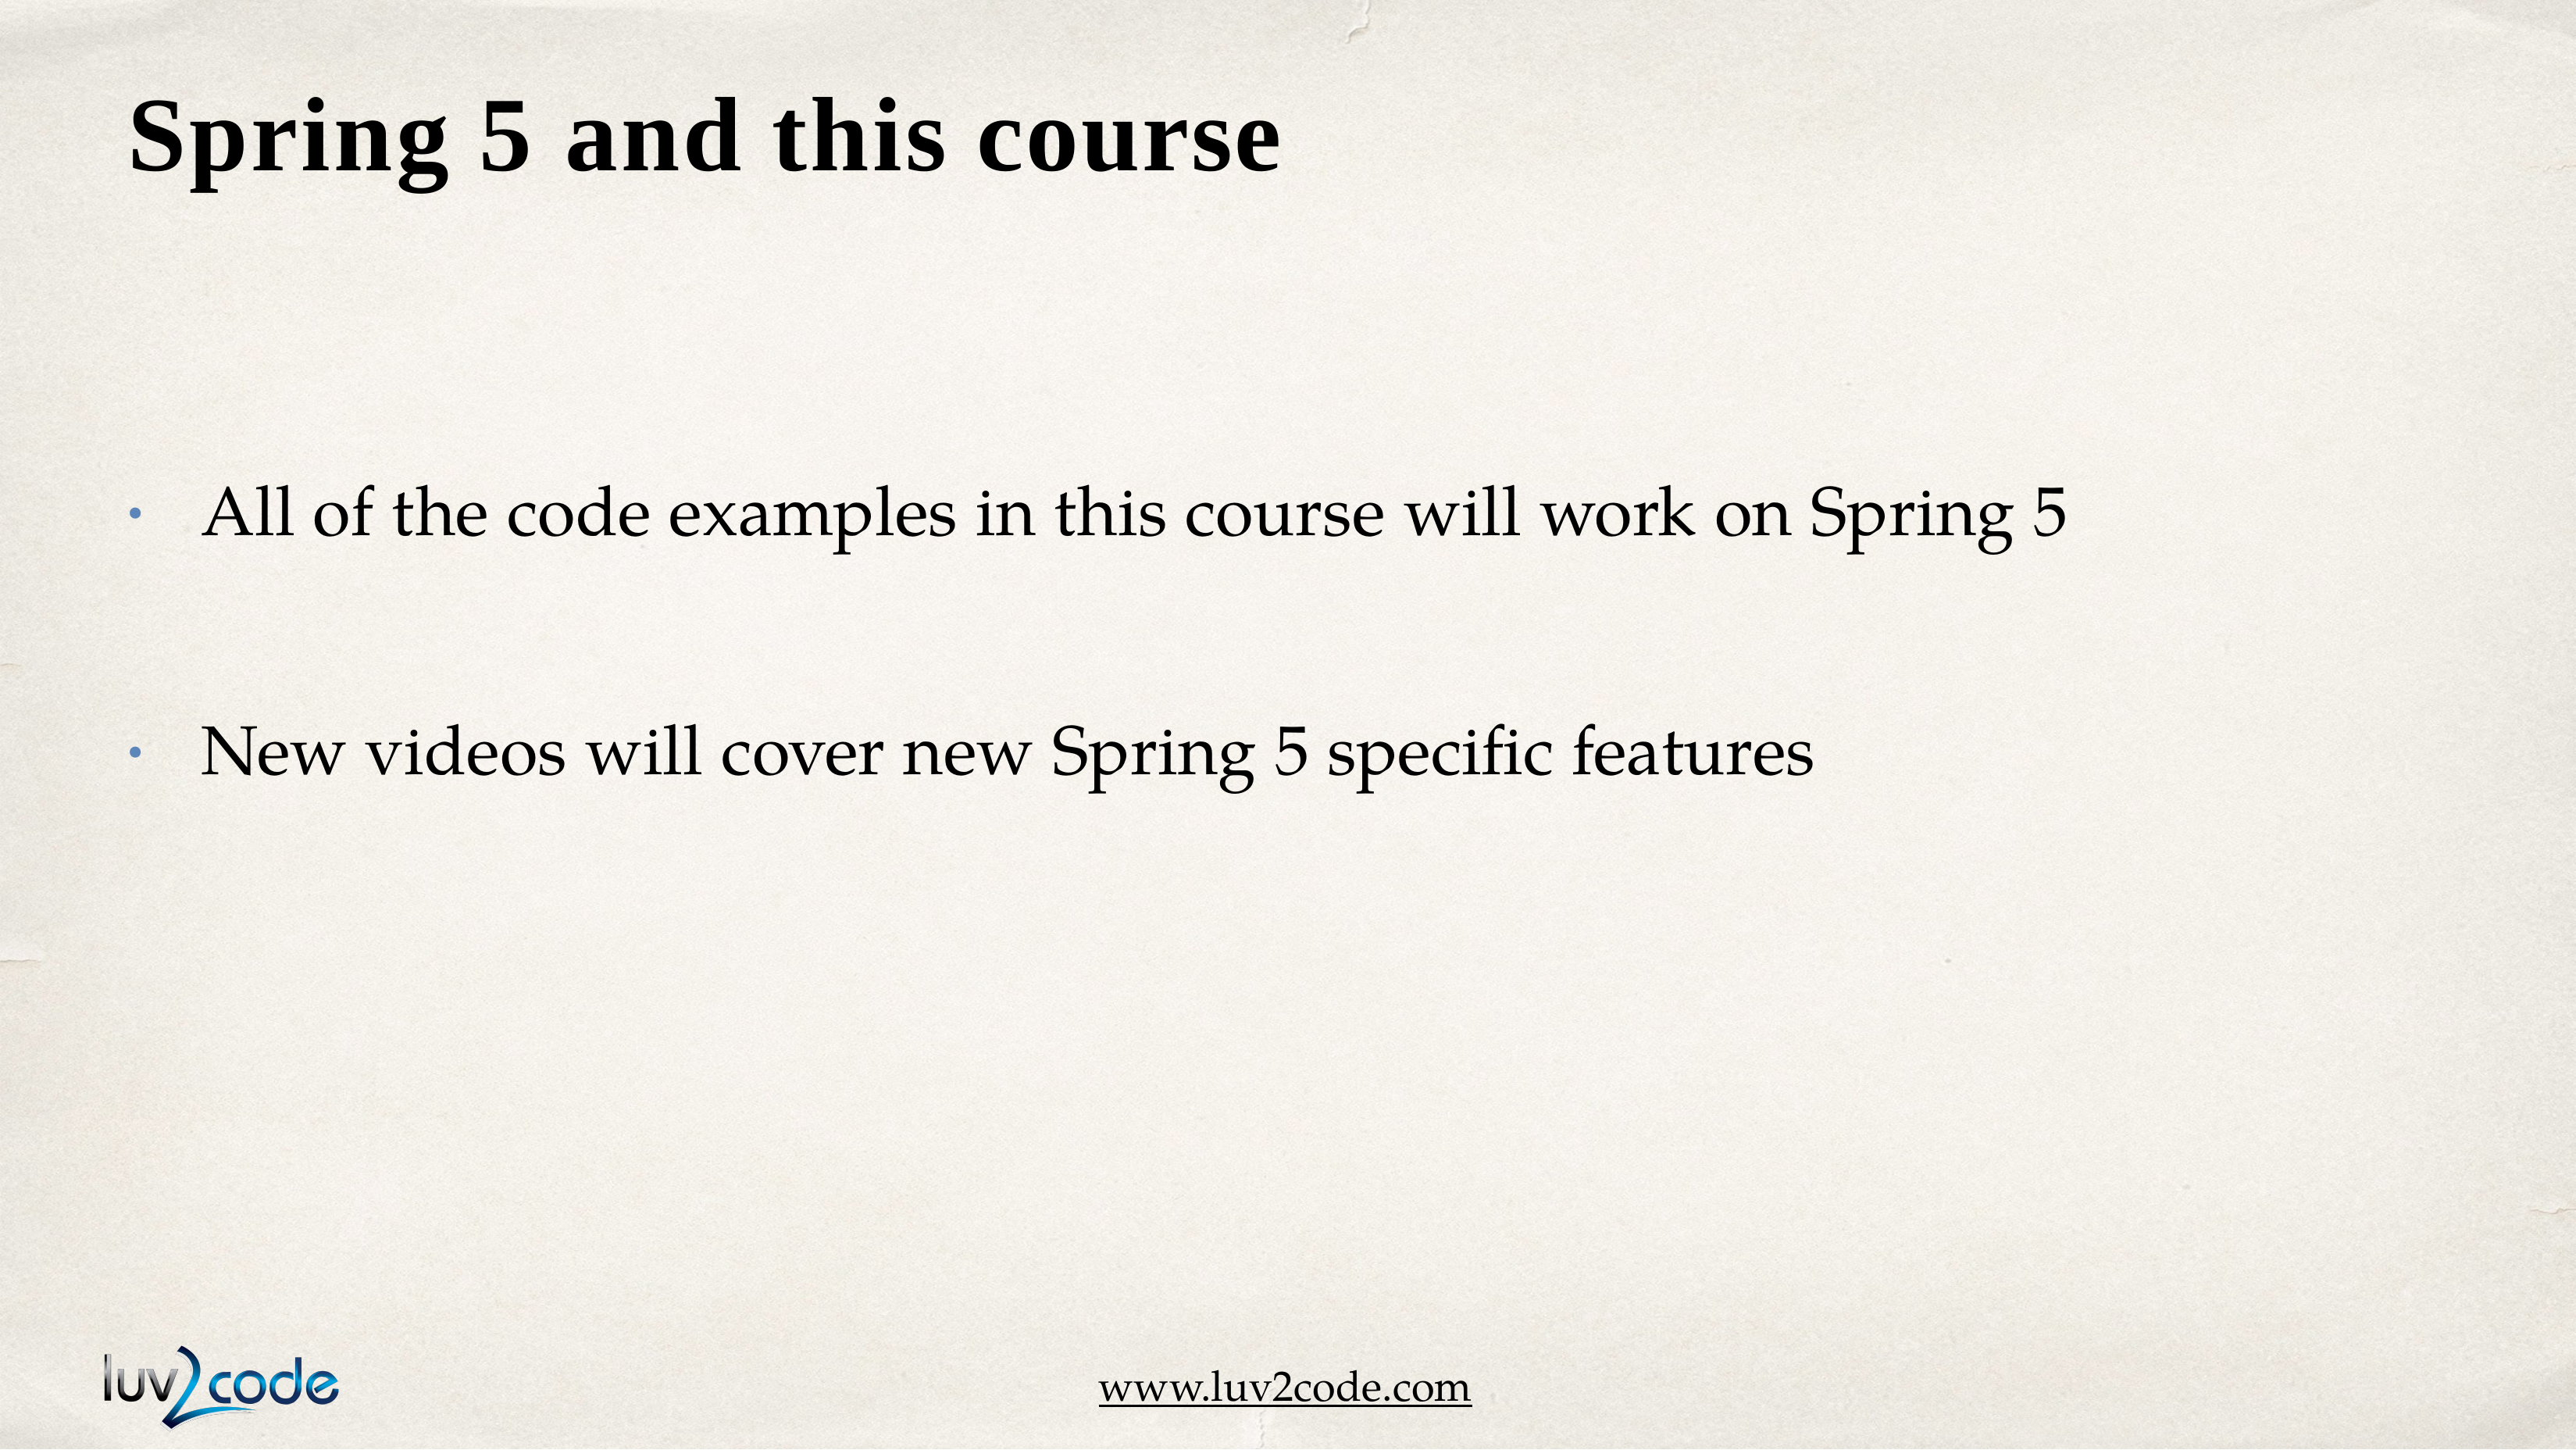

# Spring 5 and this course
All of the code examples in this course will work on Spring 5
•
New videos will cover new Spring 5 specific features
•
www.luv2code.com